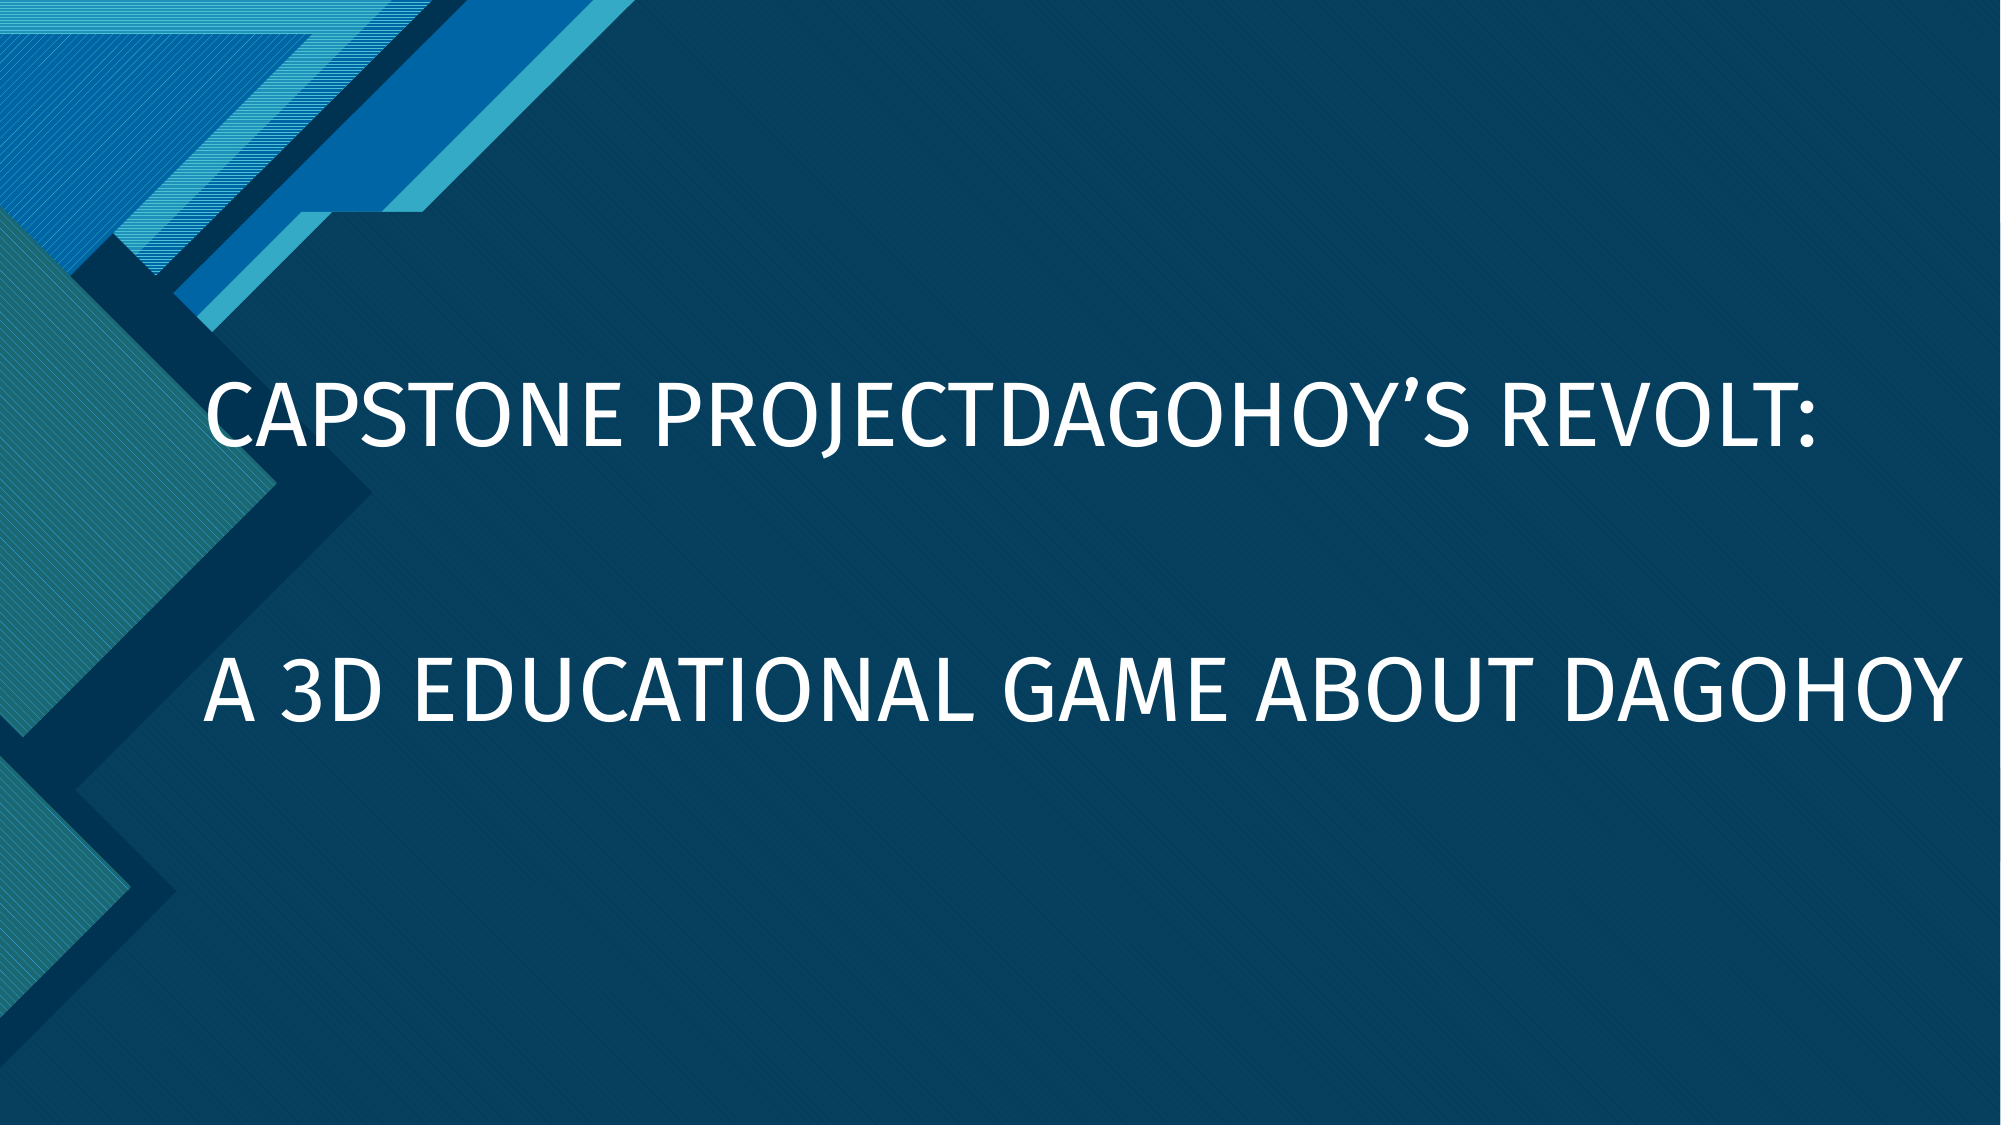

# CAPSTONE PROJECTDAGOHOY’S REVOLT: A 3D EDUCATIONAL GAME ABOUT DAGOHOY